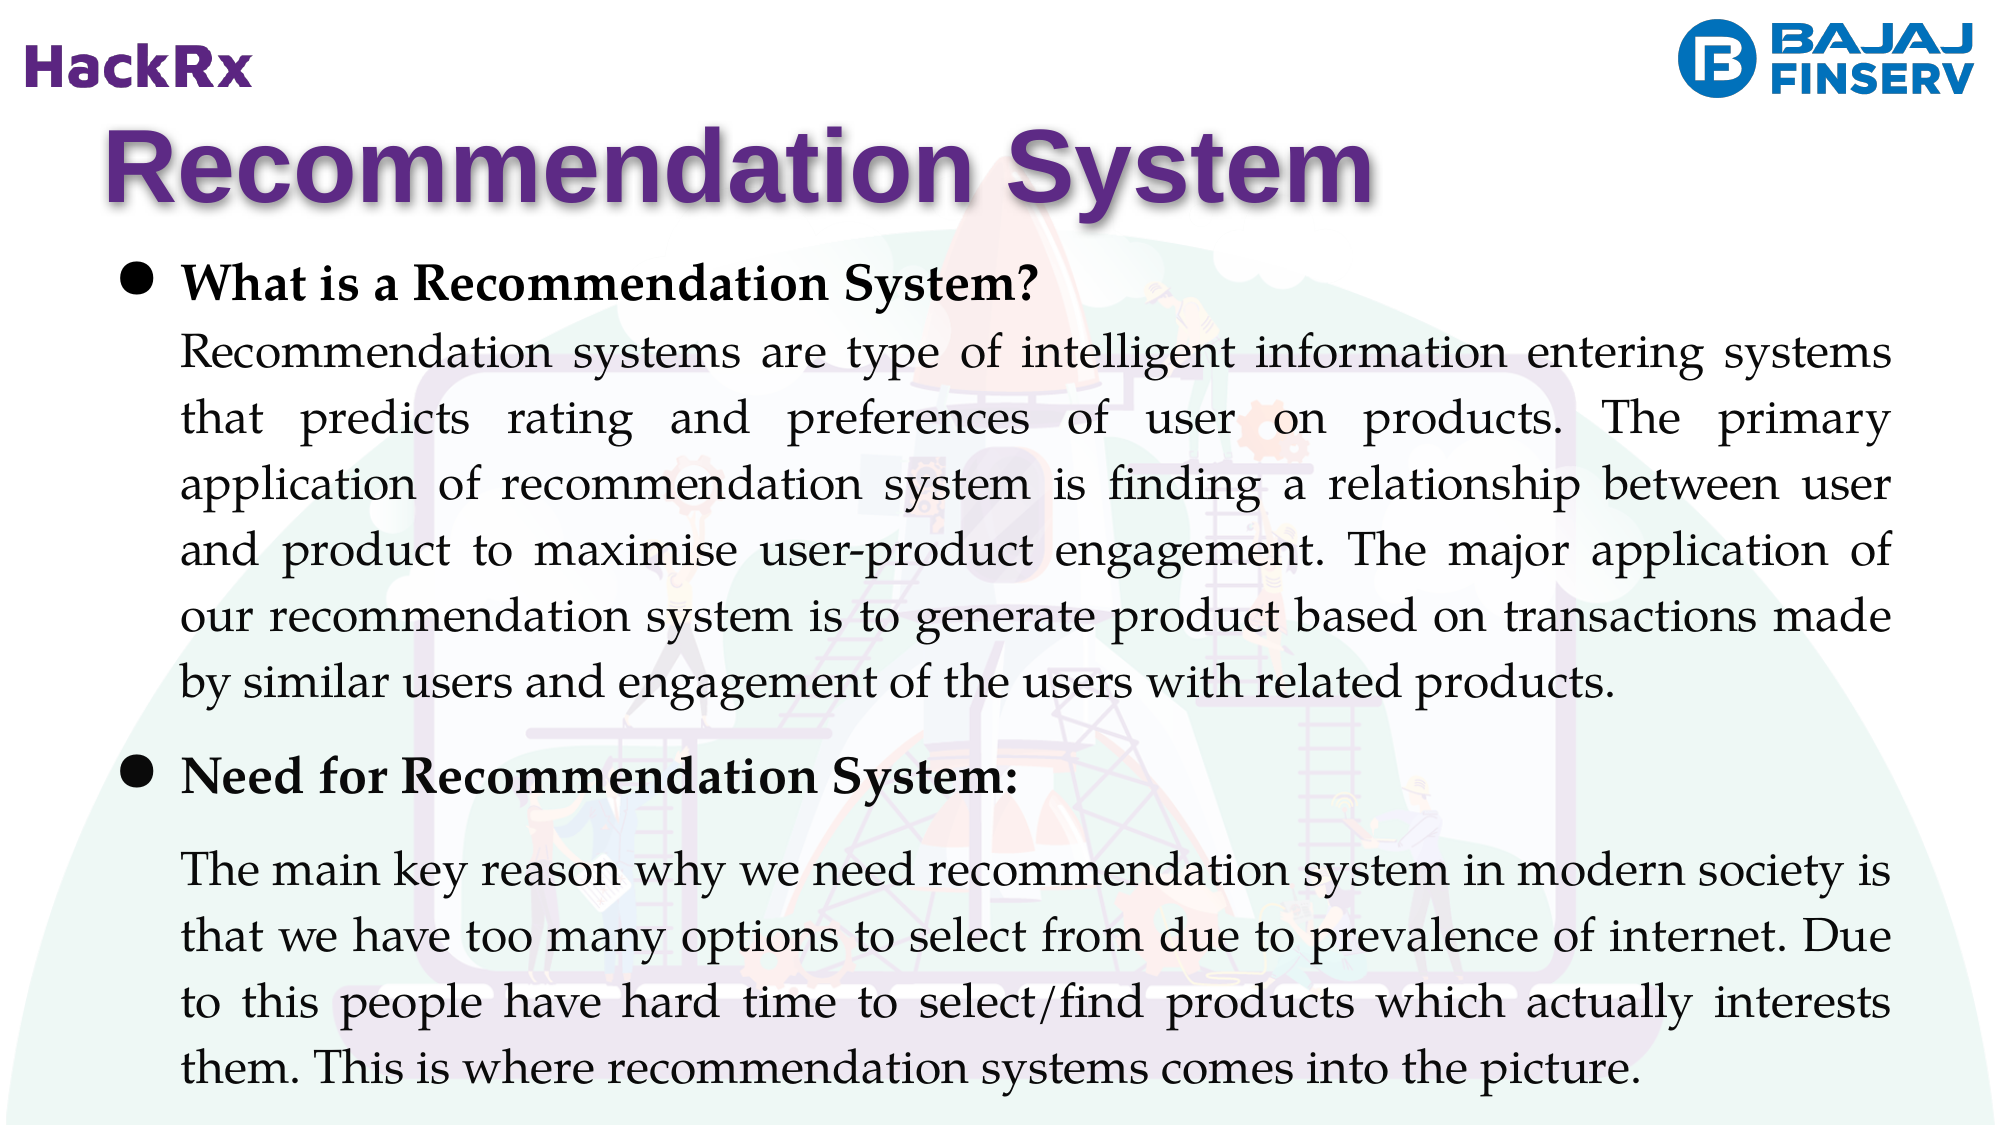

Recommendation System
What is a Recommendation System?
Recommendation systems are type of intelligent information entering systems that predicts rating and preferences of user on products. The primary application of recommendation system is finding a relationship between user and product to maximise user-product engagement. The major application of our recommendation system is to generate product based on transactions made by similar users and engagement of the users with related products.
Need for Recommendation System:
The main key reason why we need recommendation system in modern society is that we have too many options to select from due to prevalence of internet. Due to this people have hard time to select/find products which actually interests them. This is where recommendation systems comes into the picture.